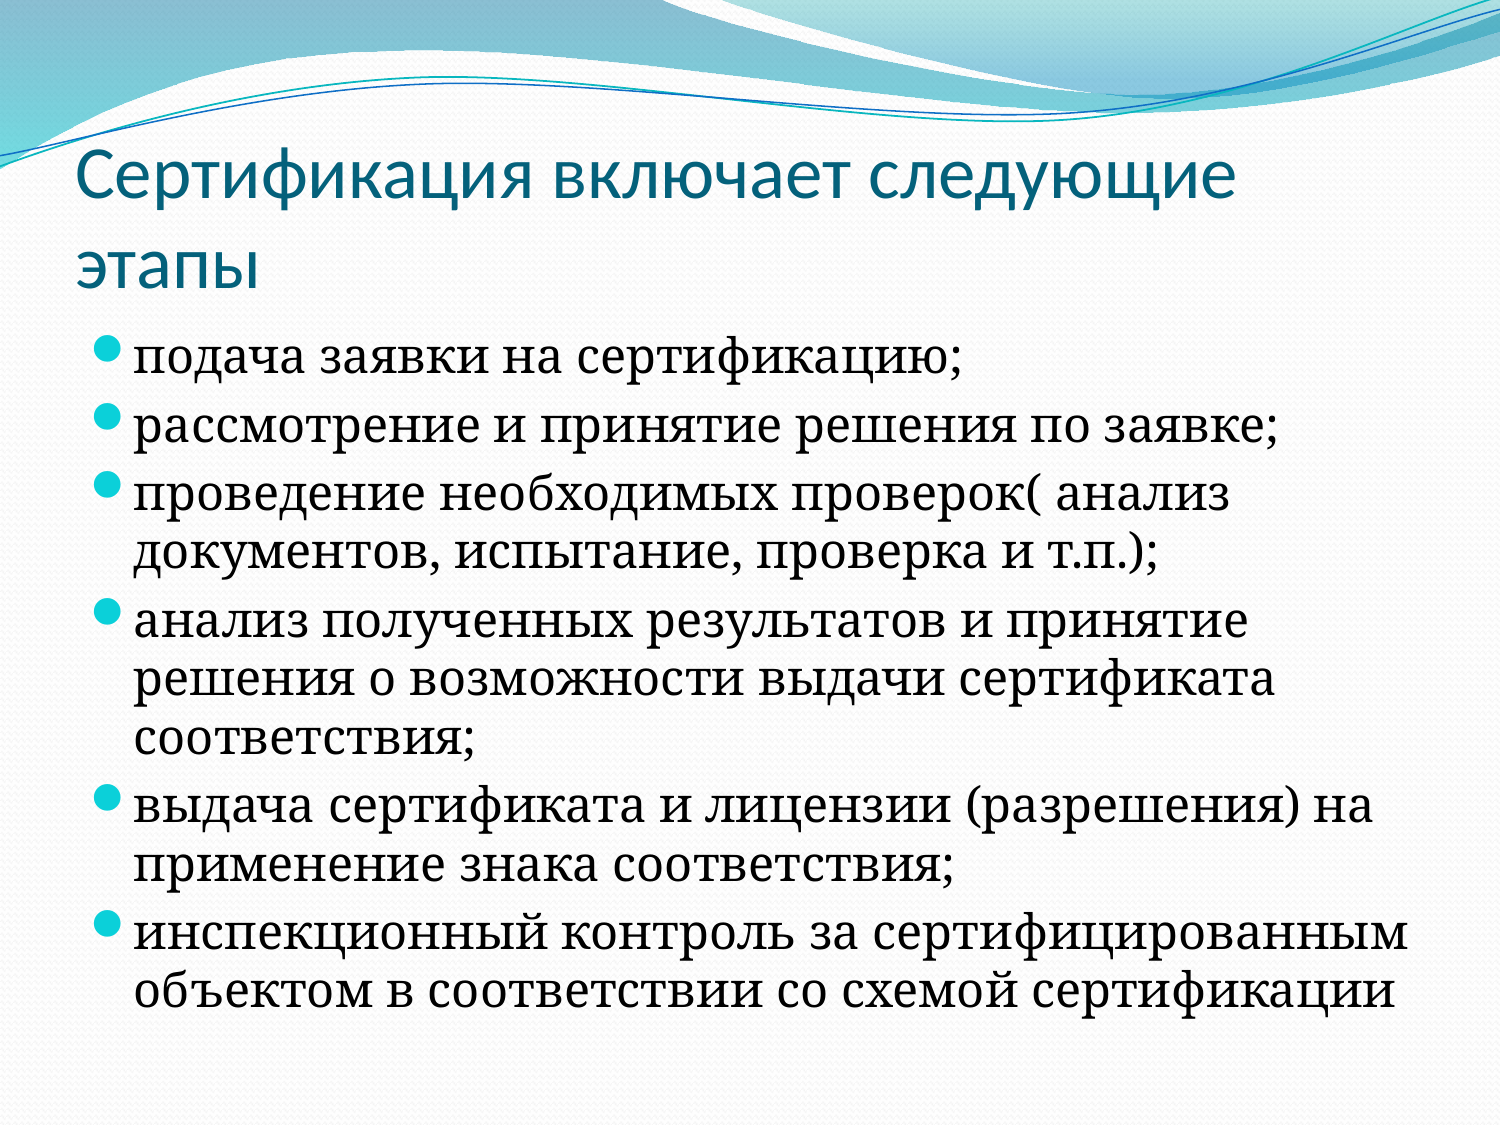

# Сертификация включает следующие этапы
подача заявки на сертификацию;
рассмотрение и принятие решения по заявке;
проведение необходимых проверок( анализ документов, испытание, проверка и т.п.);
анализ полученных результатов и принятие решения о возможности выдачи сертификата соответствия;
выдача сертификата и лицензии (разрешения) на применение знака соответствия;
инспекционный контроль за сертифицированным объектом в соответствии со схемой сертификации